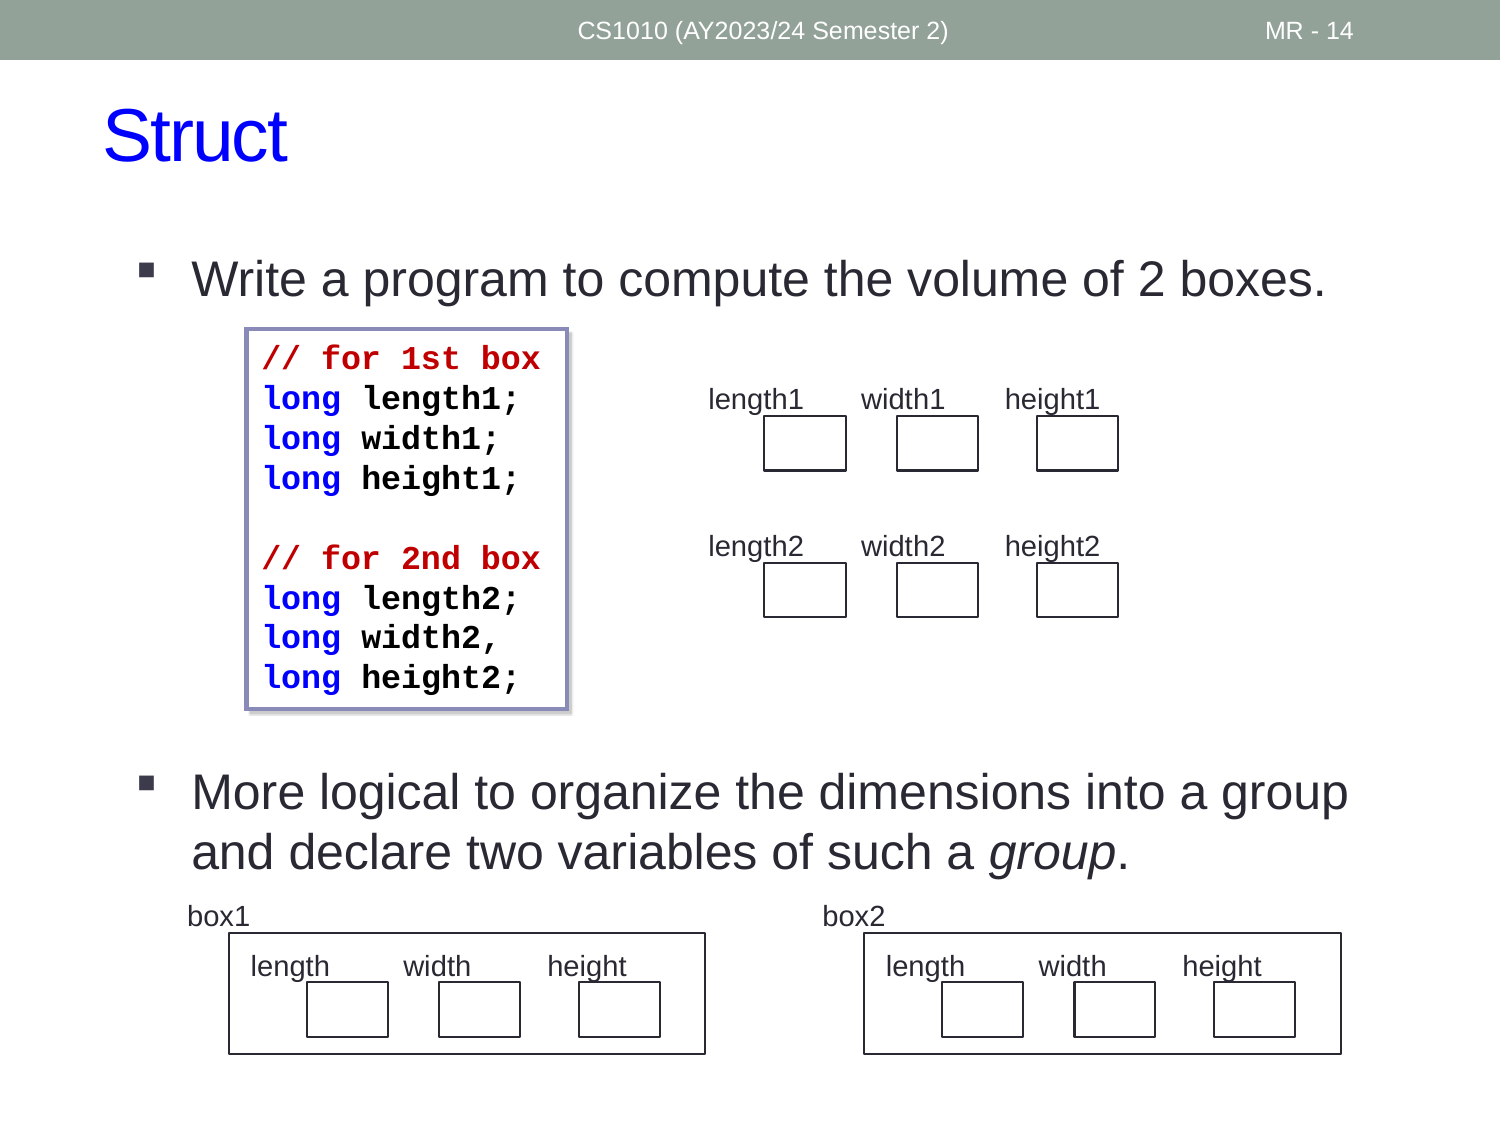

CS1010 (AY2023/24 Semester 2)
MR - 14
# Struct
Write a program to compute the volume of 2 boxes.
// for 1st box
long length1;
long width1;
long height1;

// for 2nd box
long length2;
long width2,
long height2;
length1
width1
height1

length2
width2
height2

More logical to organize the dimensions into a group and declare two variables of such a group.

box1

length
width
height

box2

length
width
height